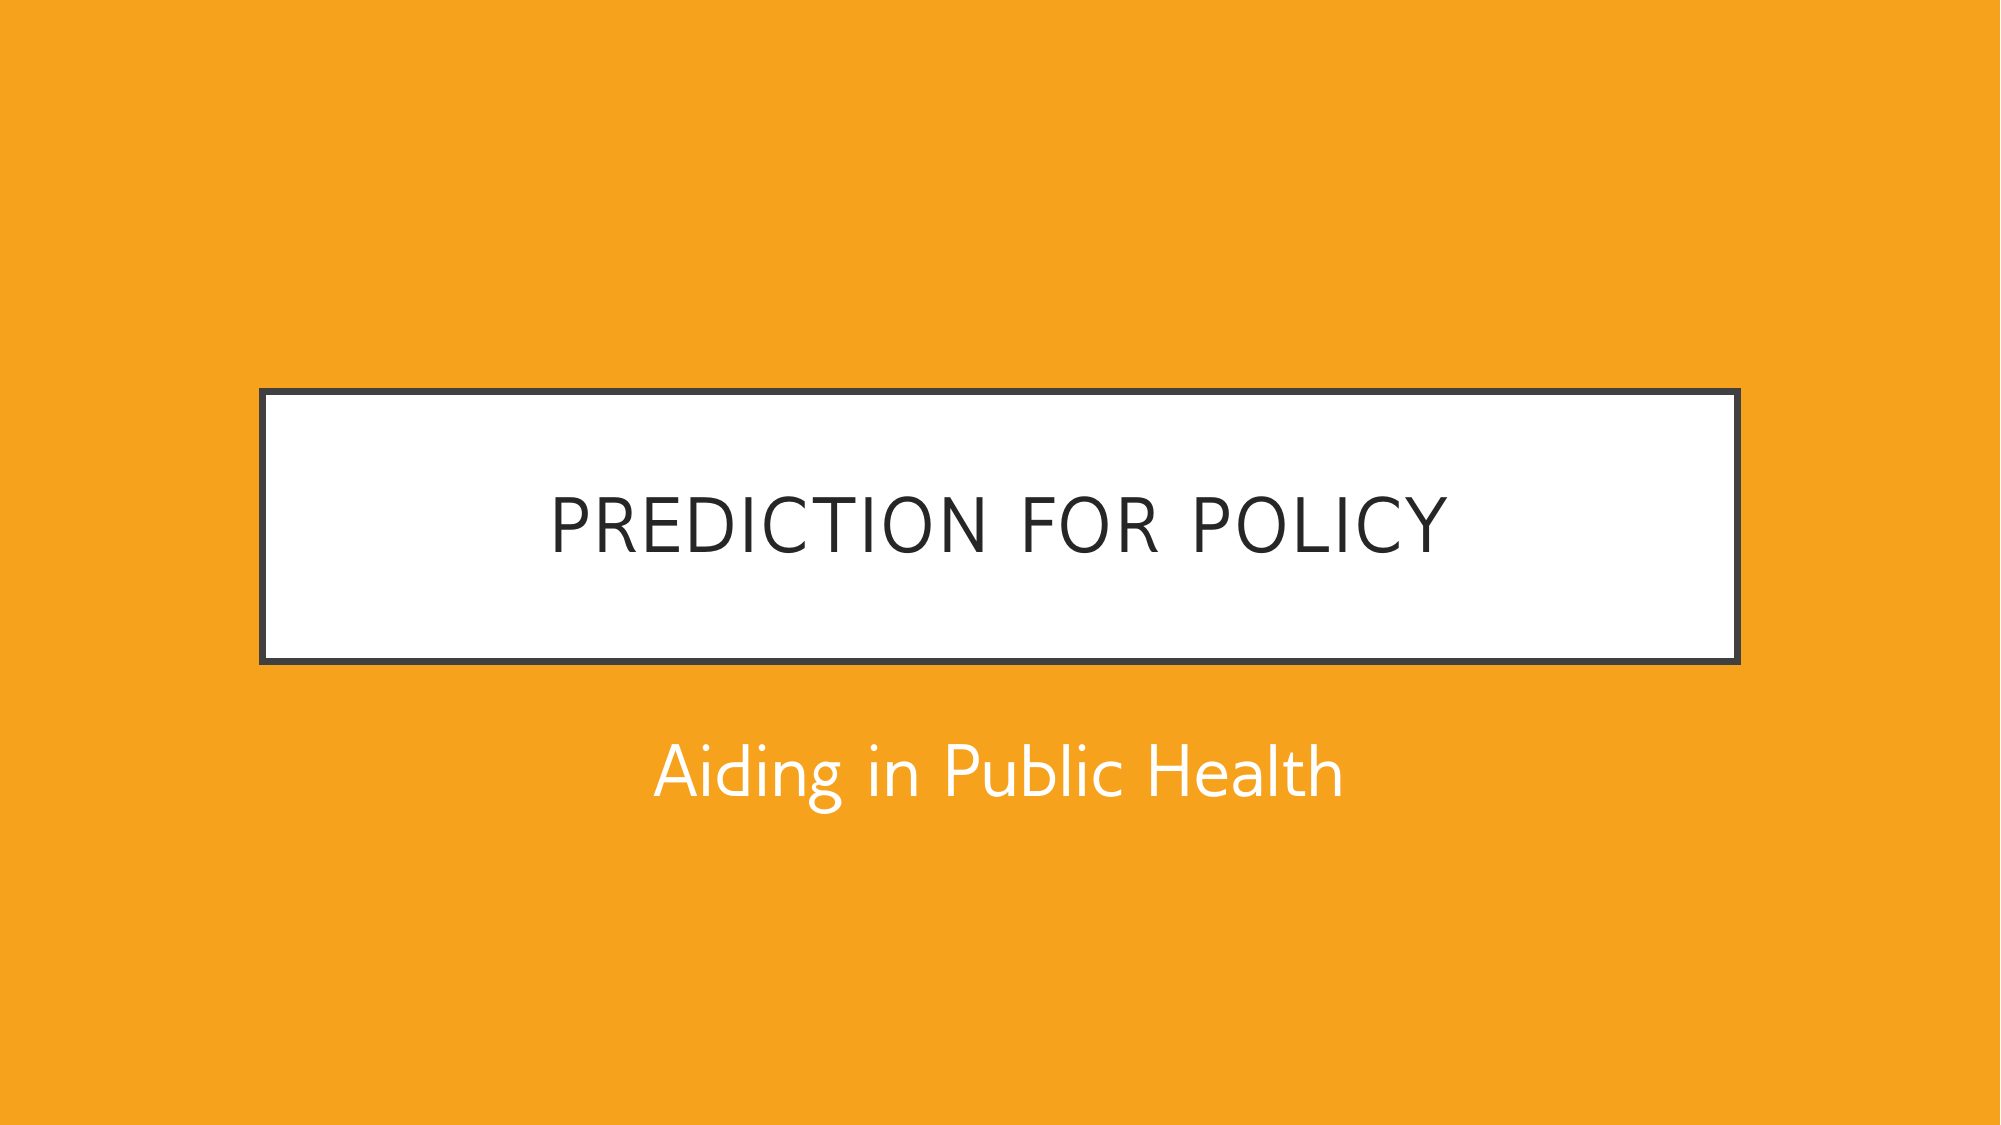

# Prediction For Policy
Aiding in Public Health